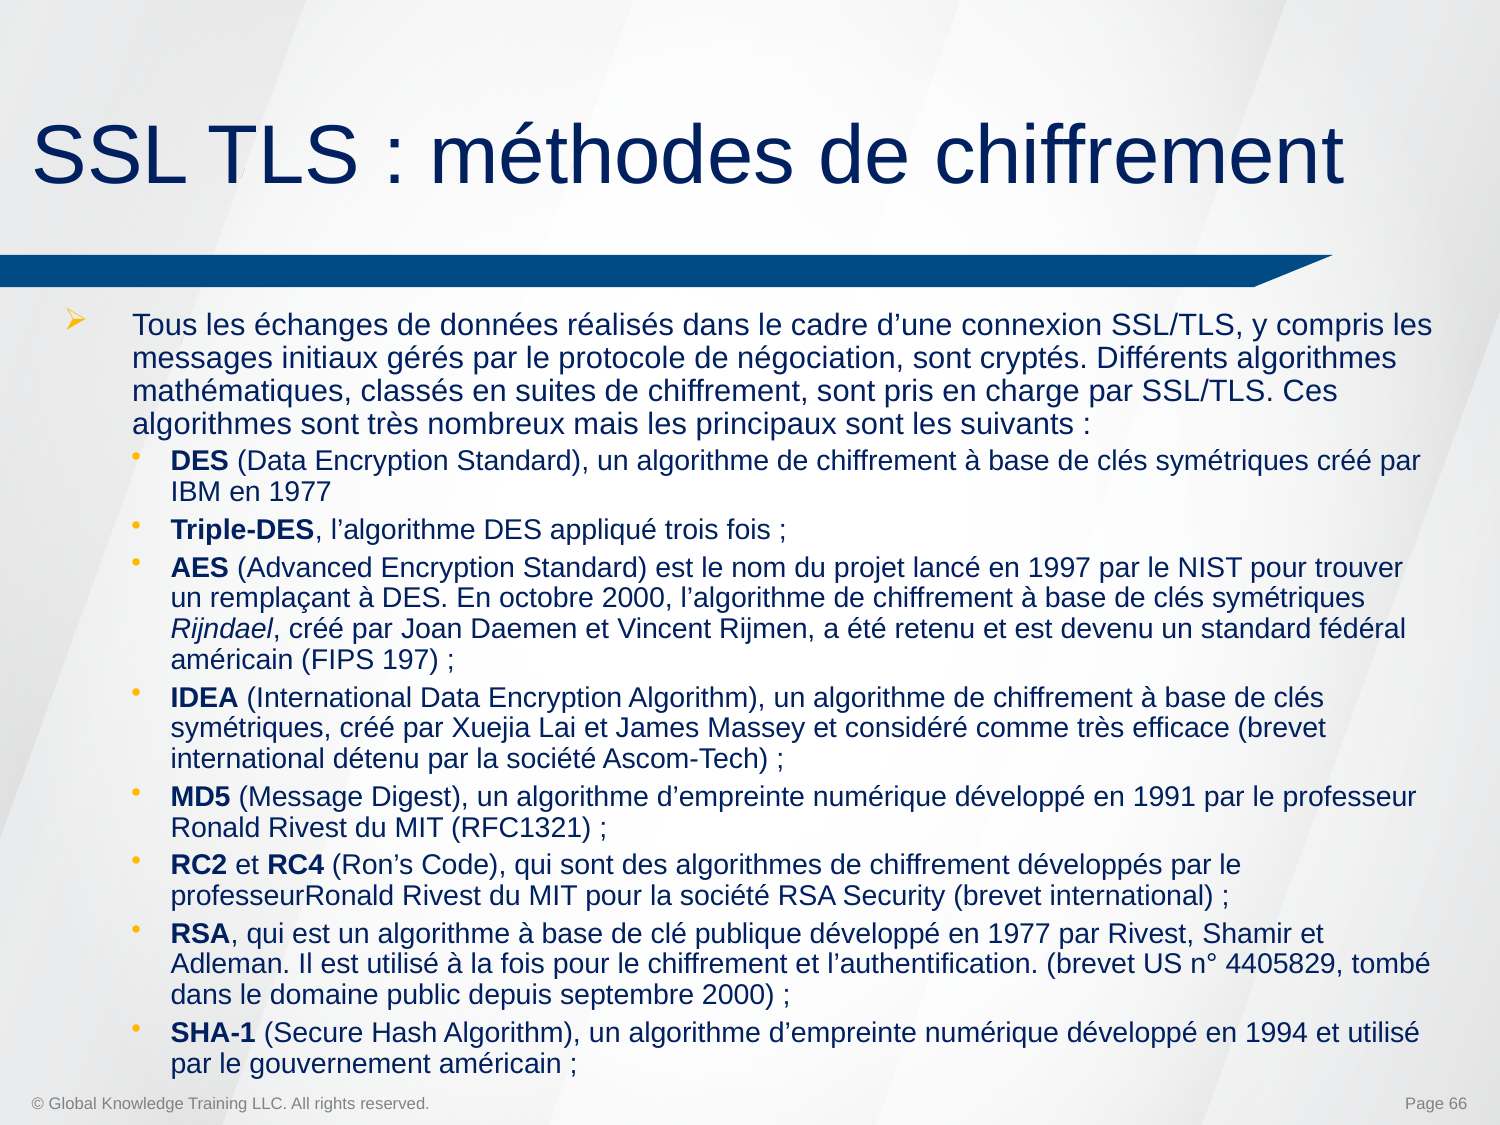

# SSL TLS : méthodes de chiffrement
Tous les échanges de données réalisés dans le cadre d’une connexion SSL/TLS, y compris les messages initiaux gérés par le protocole de négociation, sont cryptés. Différents algorithmes mathématiques, classés en suites de chiffrement, sont pris en charge par SSL/TLS. Ces algorithmes sont très nombreux mais les principaux sont les suivants :
DES (Data Encryption Standard), un algorithme de chiffrement à base de clés symétriques créé par IBM en 1977
Triple-DES, l’algorithme DES appliqué trois fois ;
AES (Advanced Encryption Standard) est le nom du projet lancé en 1997 par le NIST pour trouver un remplaçant à DES. En octobre 2000, l’algorithme de chiffrement à base de clés symétriques Rijndael, créé par Joan Daemen et Vincent Rijmen, a été retenu et est devenu un standard fédéral américain (FIPS 197) ;
IDEA (International Data Encryption Algorithm), un algorithme de chiffrement à base de clés symétriques, créé par Xuejia Lai et James Massey et considéré comme très efficace (brevet international détenu par la société Ascom-Tech) ;
MD5 (Message Digest), un algorithme d’empreinte numérique développé en 1991 par le professeur Ronald Rivest du MIT (RFC1321) ;
RC2 et RC4 (Ron’s Code), qui sont des algorithmes de chiffrement développés par le professeurRonald Rivest du MIT pour la société RSA Security (brevet international) ;
RSA, qui est un algorithme à base de clé publique développé en 1977 par Rivest, Shamir et Adleman. Il est utilisé à la fois pour le chiffrement et l’authentification. (brevet US n° 4405829, tombé dans le domaine public depuis septembre 2000) ;
SHA-1 (Secure Hash Algorithm), un algorithme d’empreinte numérique développé en 1994 et utilisé par le gouvernement américain ;